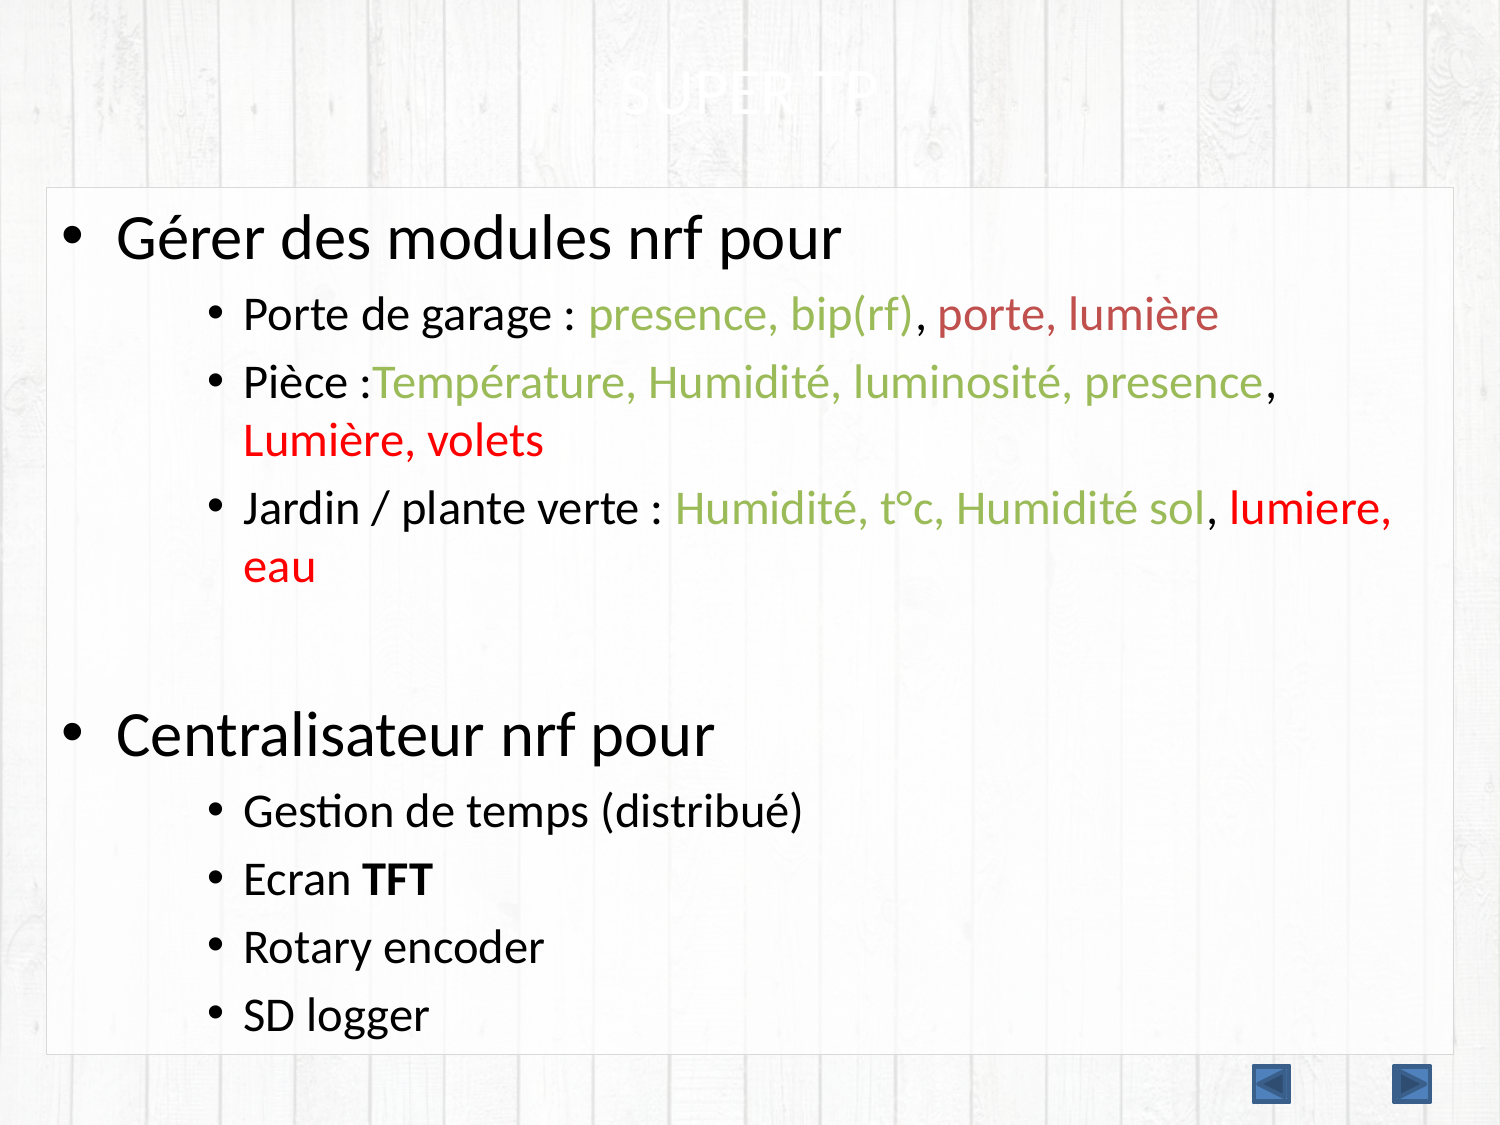

# SUPER TP
Gérer des modules nrf pour
Porte de garage : presence, bip(rf), porte, lumière
Pièce :Température, Humidité, luminosité, presence, Lumière, volets
Jardin / plante verte : Humidité, t°c, Humidité sol, lumiere, eau

Centralisateur nrf pour
Gestion de temps (distribué)
Ecran TFT
Rotary encoder
SD logger